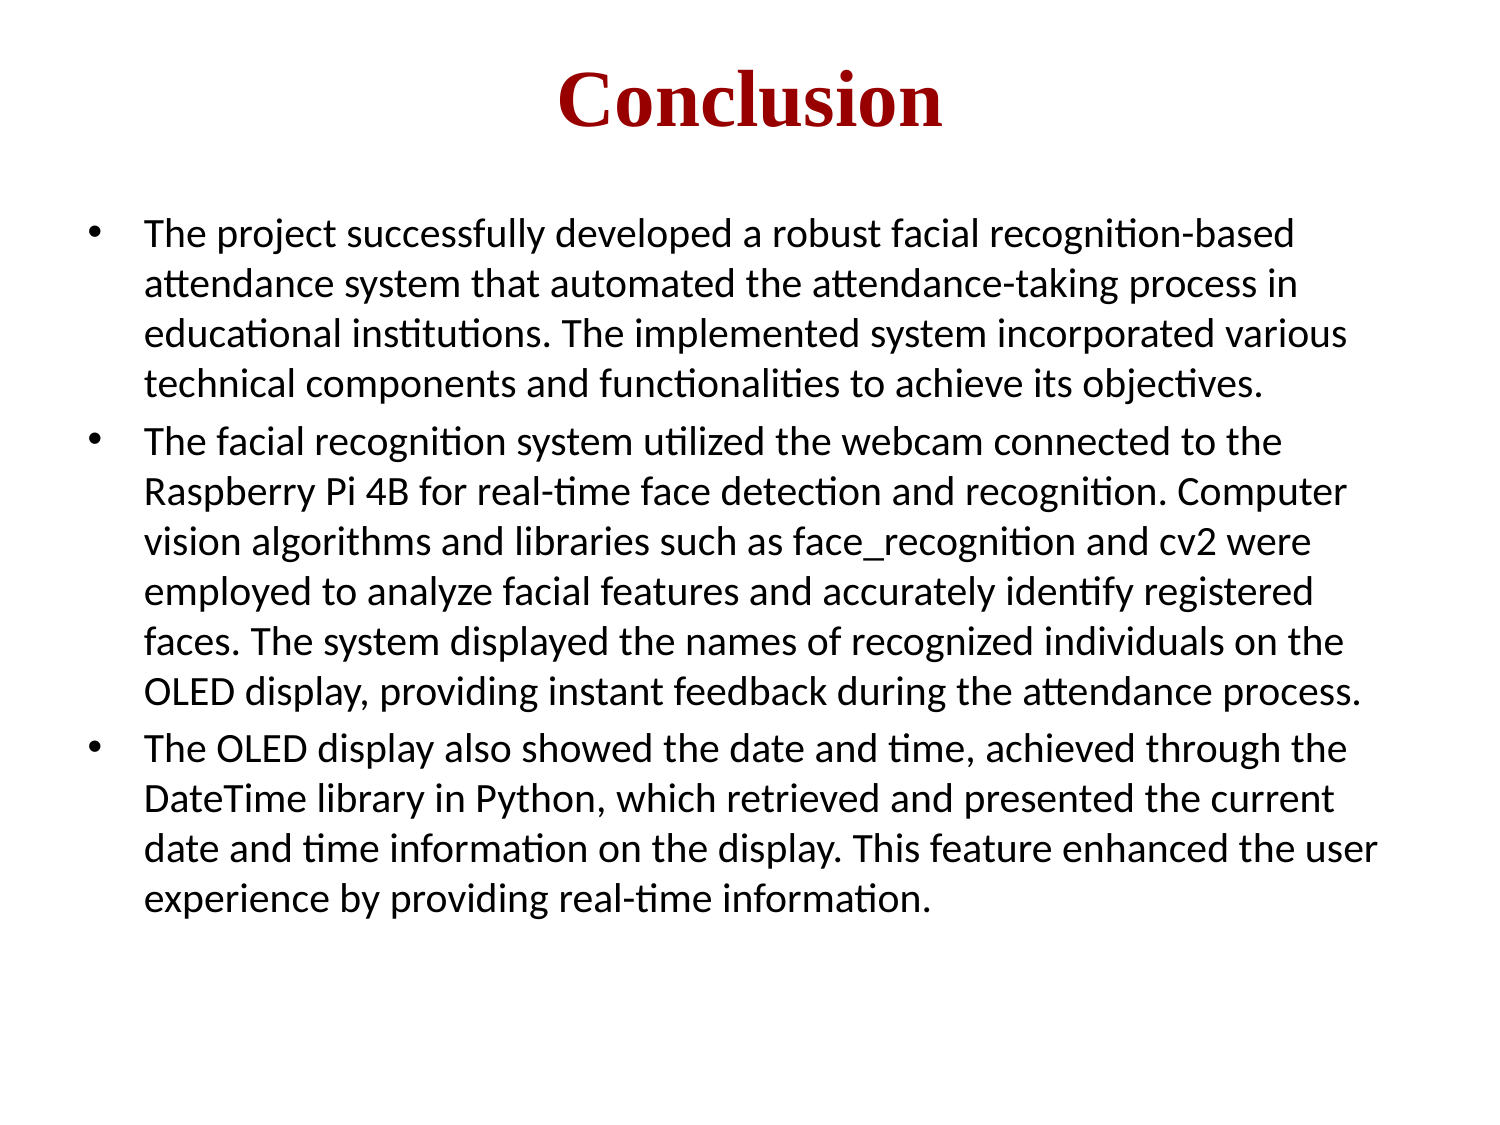

# Conclusion

The project successfully developed a robust facial recognition-based attendance system that automated the attendance-taking process in educational institutions. The implemented system incorporated various technical components and functionalities to achieve its objectives.
The facial recognition system utilized the webcam connected to the Raspberry Pi 4B for real-time face detection and recognition. Computer vision algorithms and libraries such as face_recognition and cv2 were employed to analyze facial features and accurately identify registered faces. The system displayed the names of recognized individuals on the OLED display, providing instant feedback during the attendance process.
The OLED display also showed the date and time, achieved through the DateTime library in Python, which retrieved and presented the current date and time information on the display. This feature enhanced the user experience by providing real-time information.